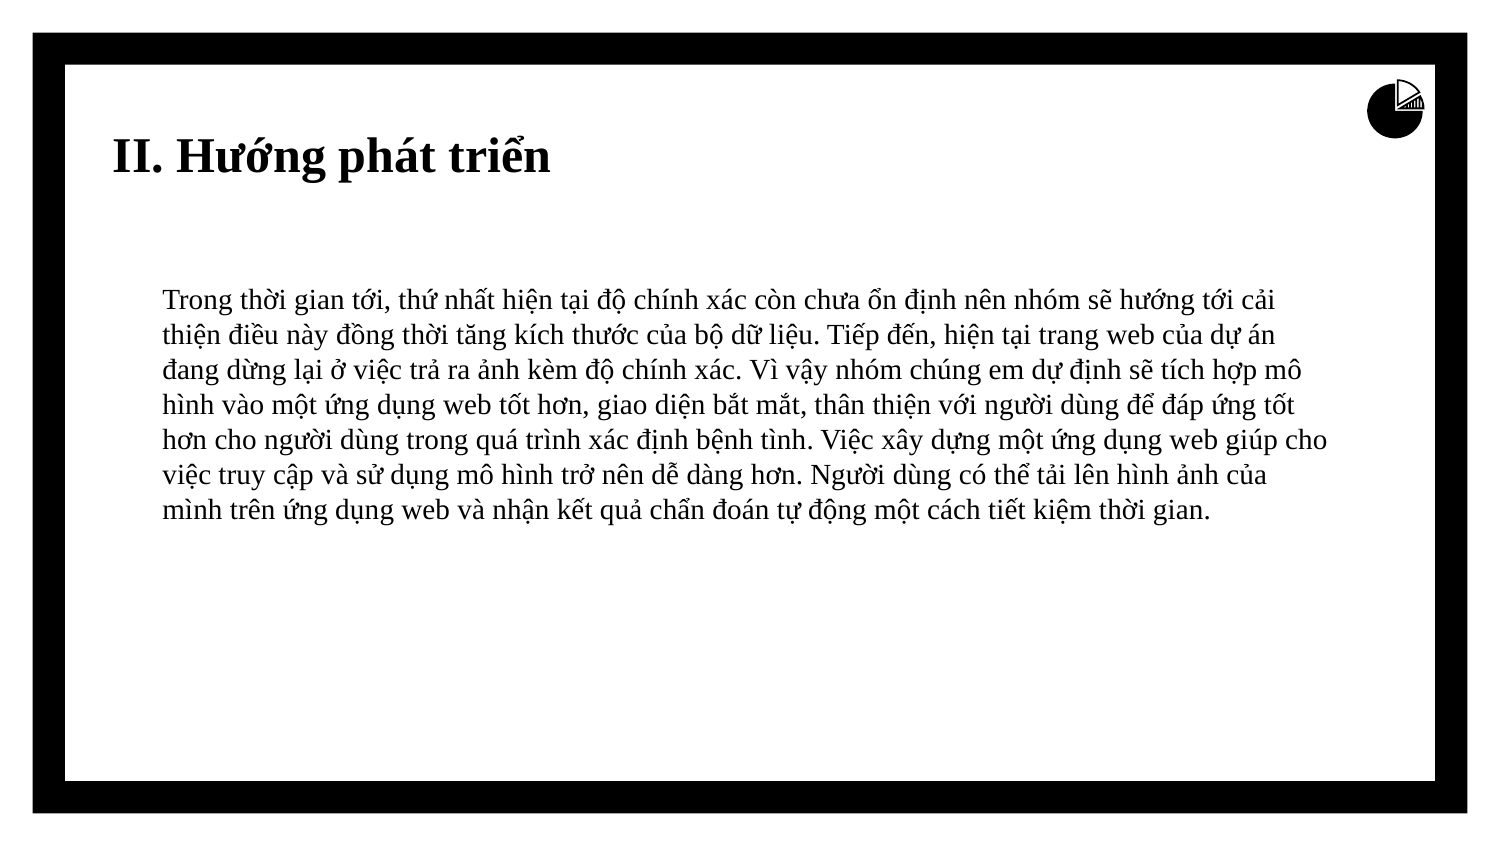

II. Hướng phát triển
Trong thời gian tới, thứ nhất hiện tại độ chính xác còn chưa ổn định nên nhóm sẽ hướng tới cải thiện điều này đồng thời tăng kích thước của bộ dữ liệu. Tiếp đến, hiện tại trang web của dự án đang dừng lại ở việc trả ra ảnh kèm độ chính xác. Vì vậy nhóm chúng em dự định sẽ tích hợp mô hình vào một ứng dụng web tốt hơn, giao diện bắt mắt, thân thiện với người dùng để đáp ứng tốt hơn cho người dùng trong quá trình xác định bệnh tình. Việc xây dựng một ứng dụng web giúp cho việc truy cập và sử dụng mô hình trở nên dễ dàng hơn. Người dùng có thể tải lên hình ảnh của mình trên ứng dụng web và nhận kết quả chẩn đoán tự động một cách tiết kiệm thời gian.

48